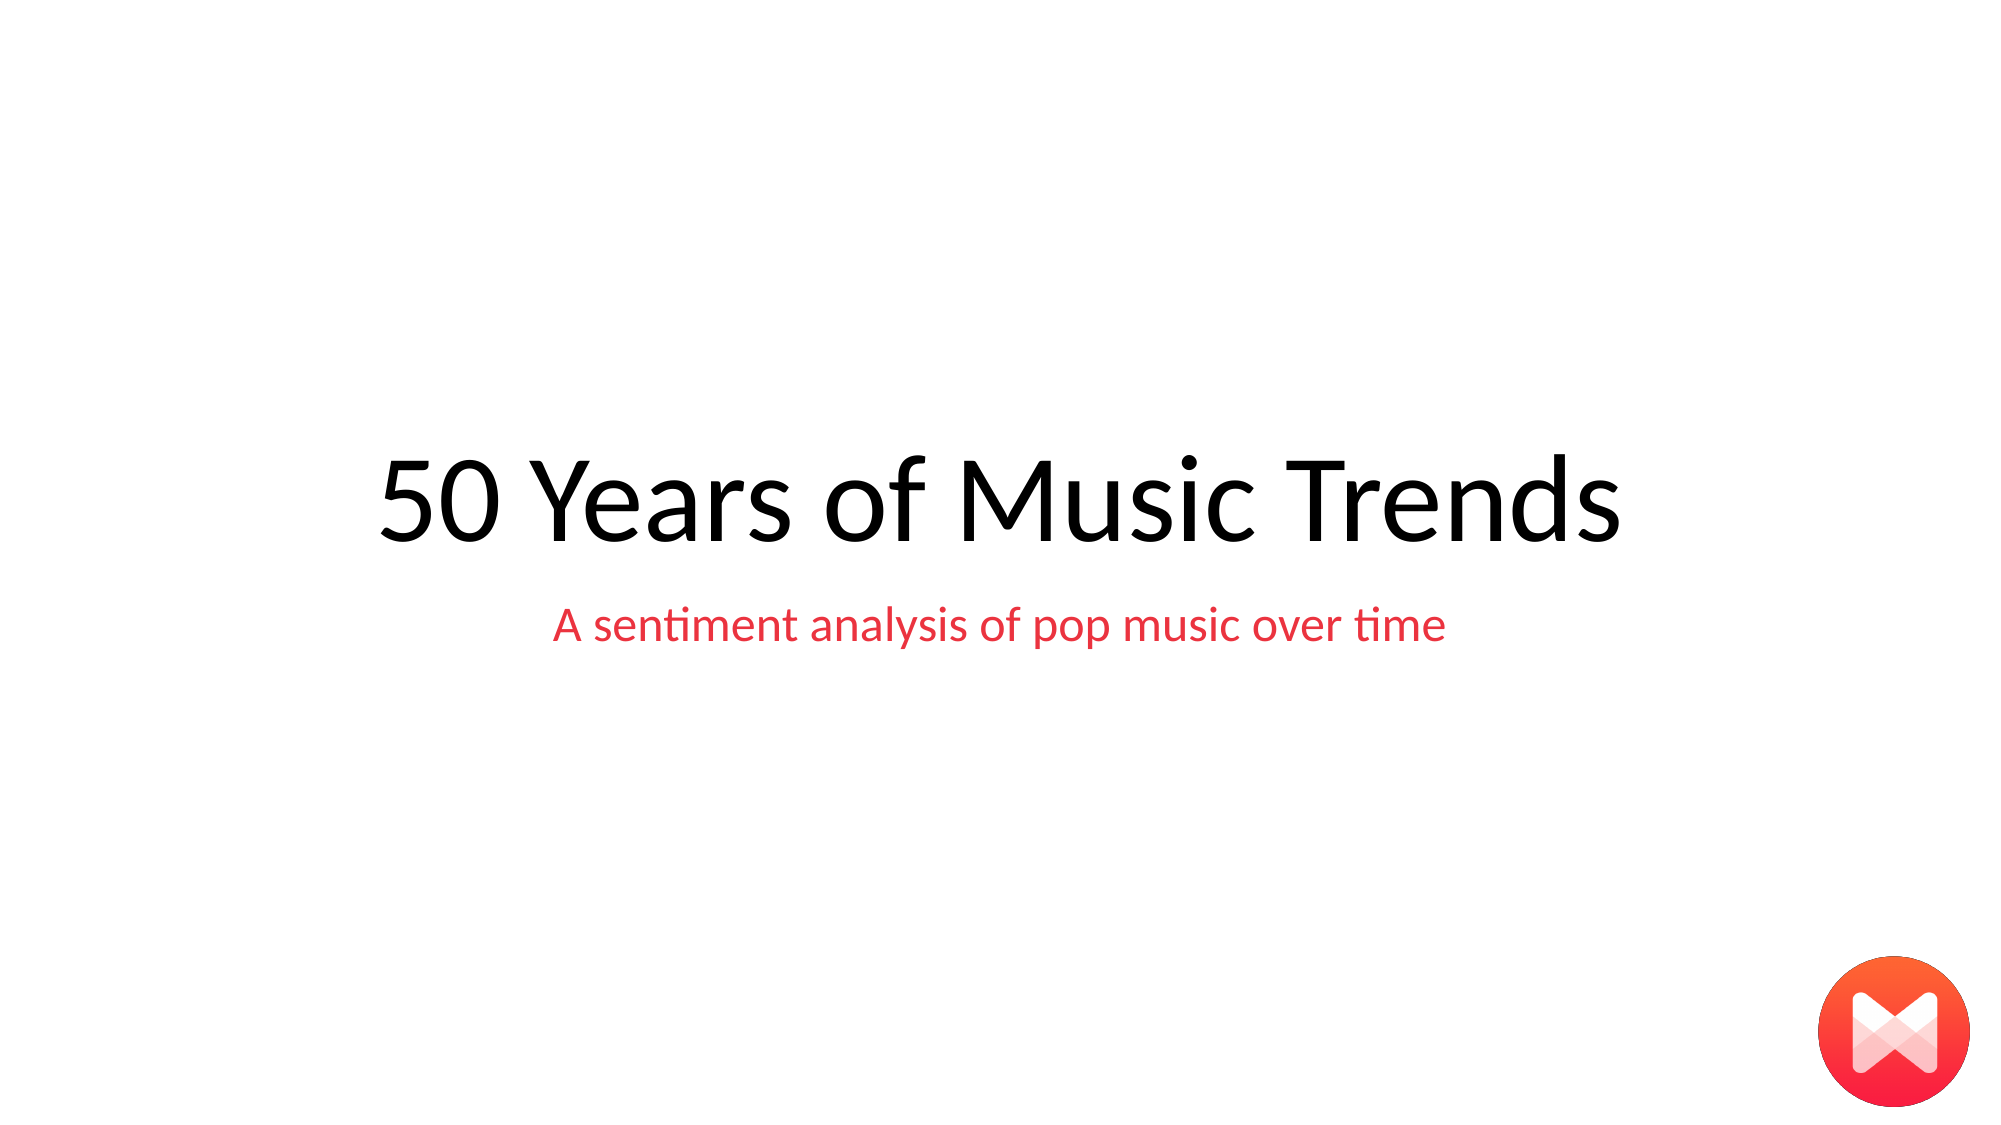

# 50 Years of Music Trends
A sentiment analysis of pop music over time